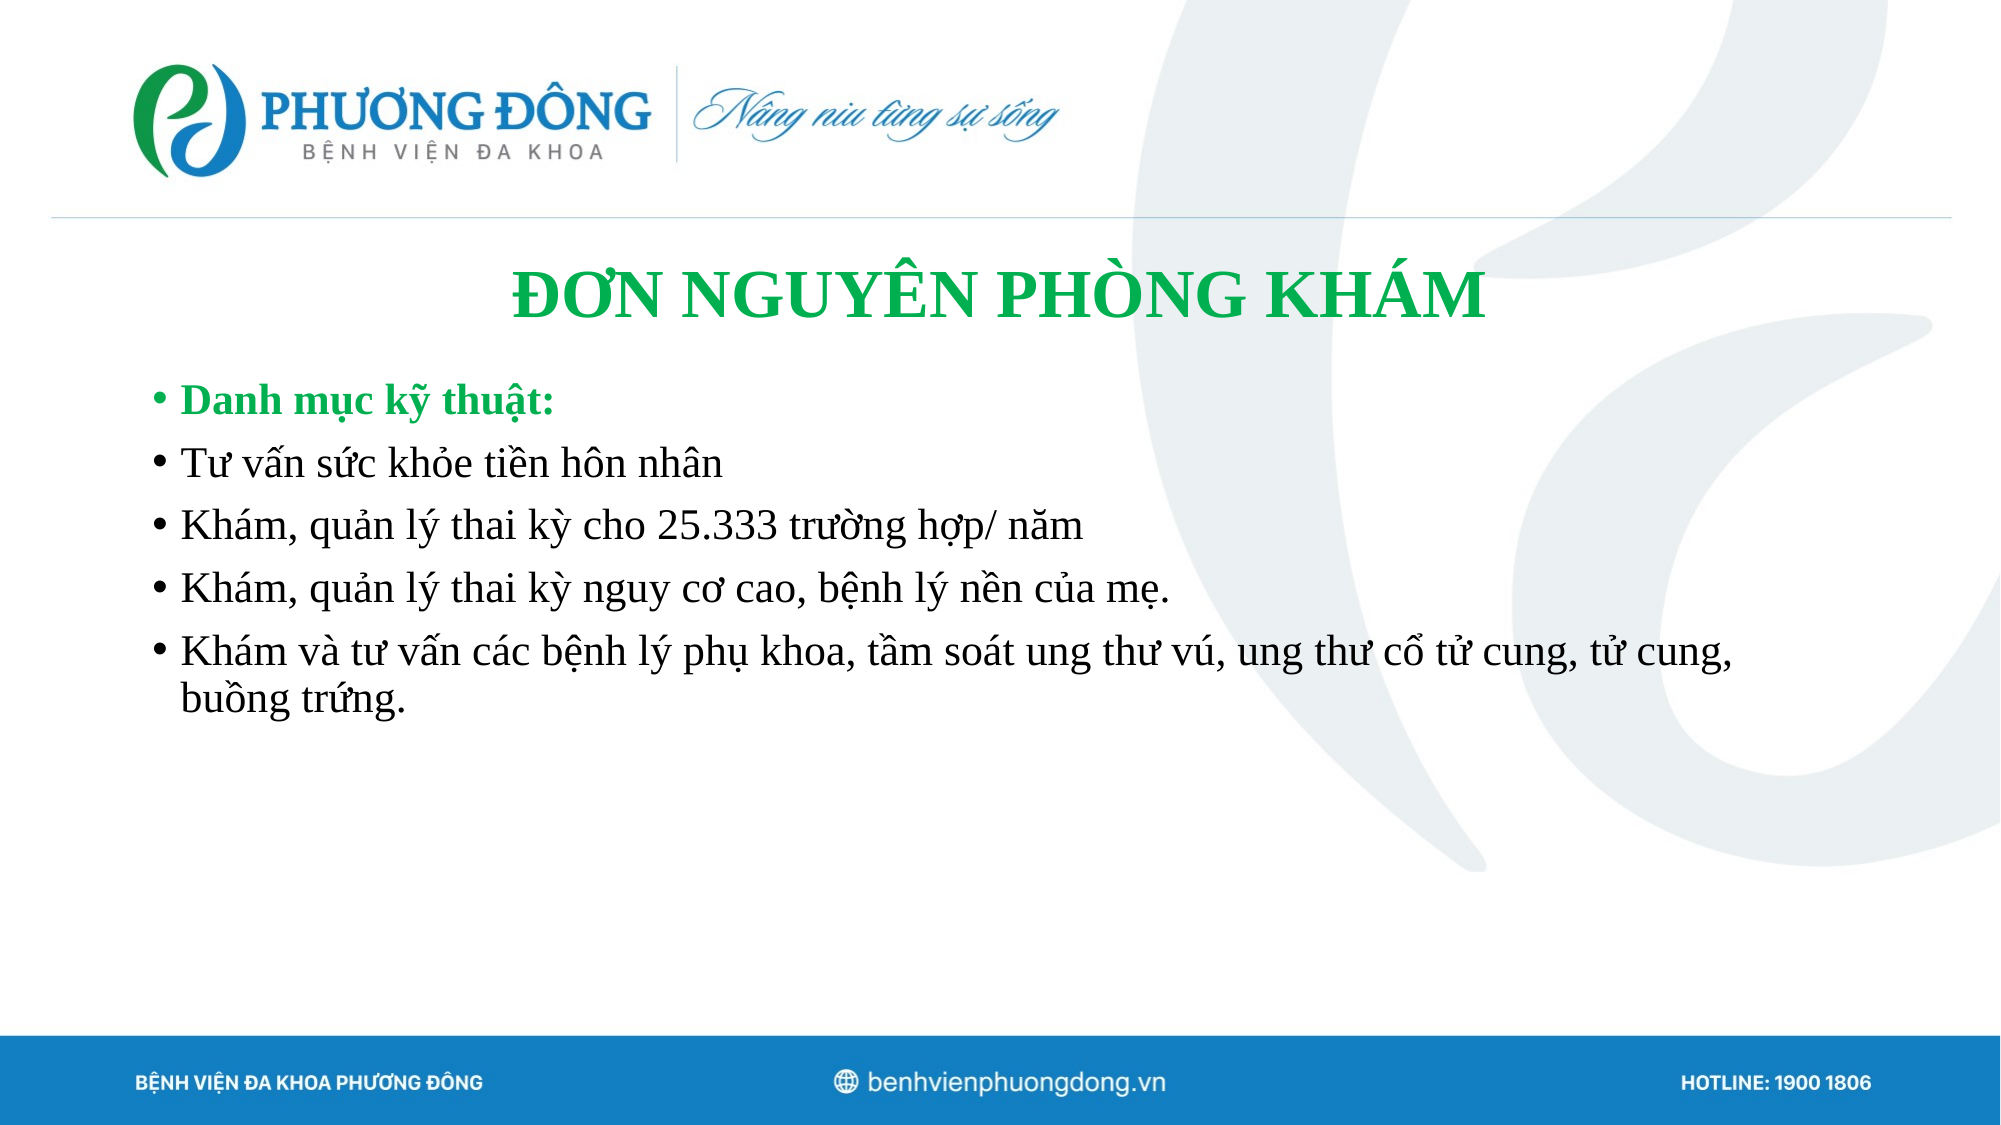

# ĐƠN NGUYÊN PHÒNG KHÁM
Danh mục kỹ thuật:
Tư vấn sức khỏe tiền hôn nhân
Khám, quản lý thai kỳ cho 25.333 trường hợp/ năm
Khám, quản lý thai kỳ nguy cơ cao, bệnh lý nền của mẹ.
Khám và tư vấn các bệnh lý phụ khoa, tầm soát ung thư vú, ung thư cổ tử cung, tử cung, buồng trứng.